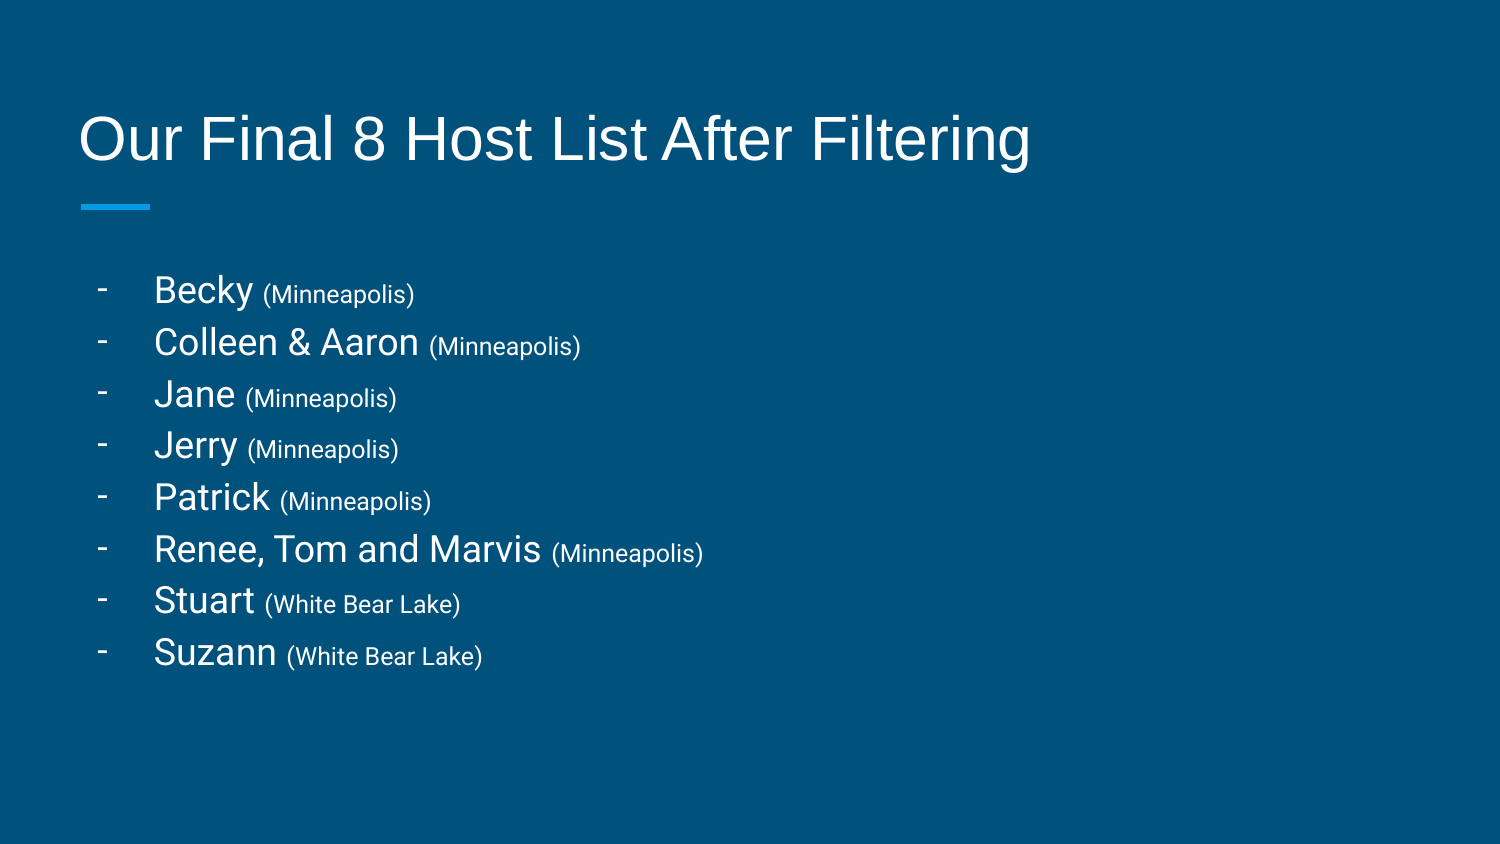

# Our Final 8 Host List After Filtering
Becky (Minneapolis)
Colleen & Aaron (Minneapolis)
Jane (Minneapolis)
Jerry (Minneapolis)
Patrick (Minneapolis)
Renee, Tom and Marvis (Minneapolis)
Stuart (White Bear Lake)
Suzann (White Bear Lake)